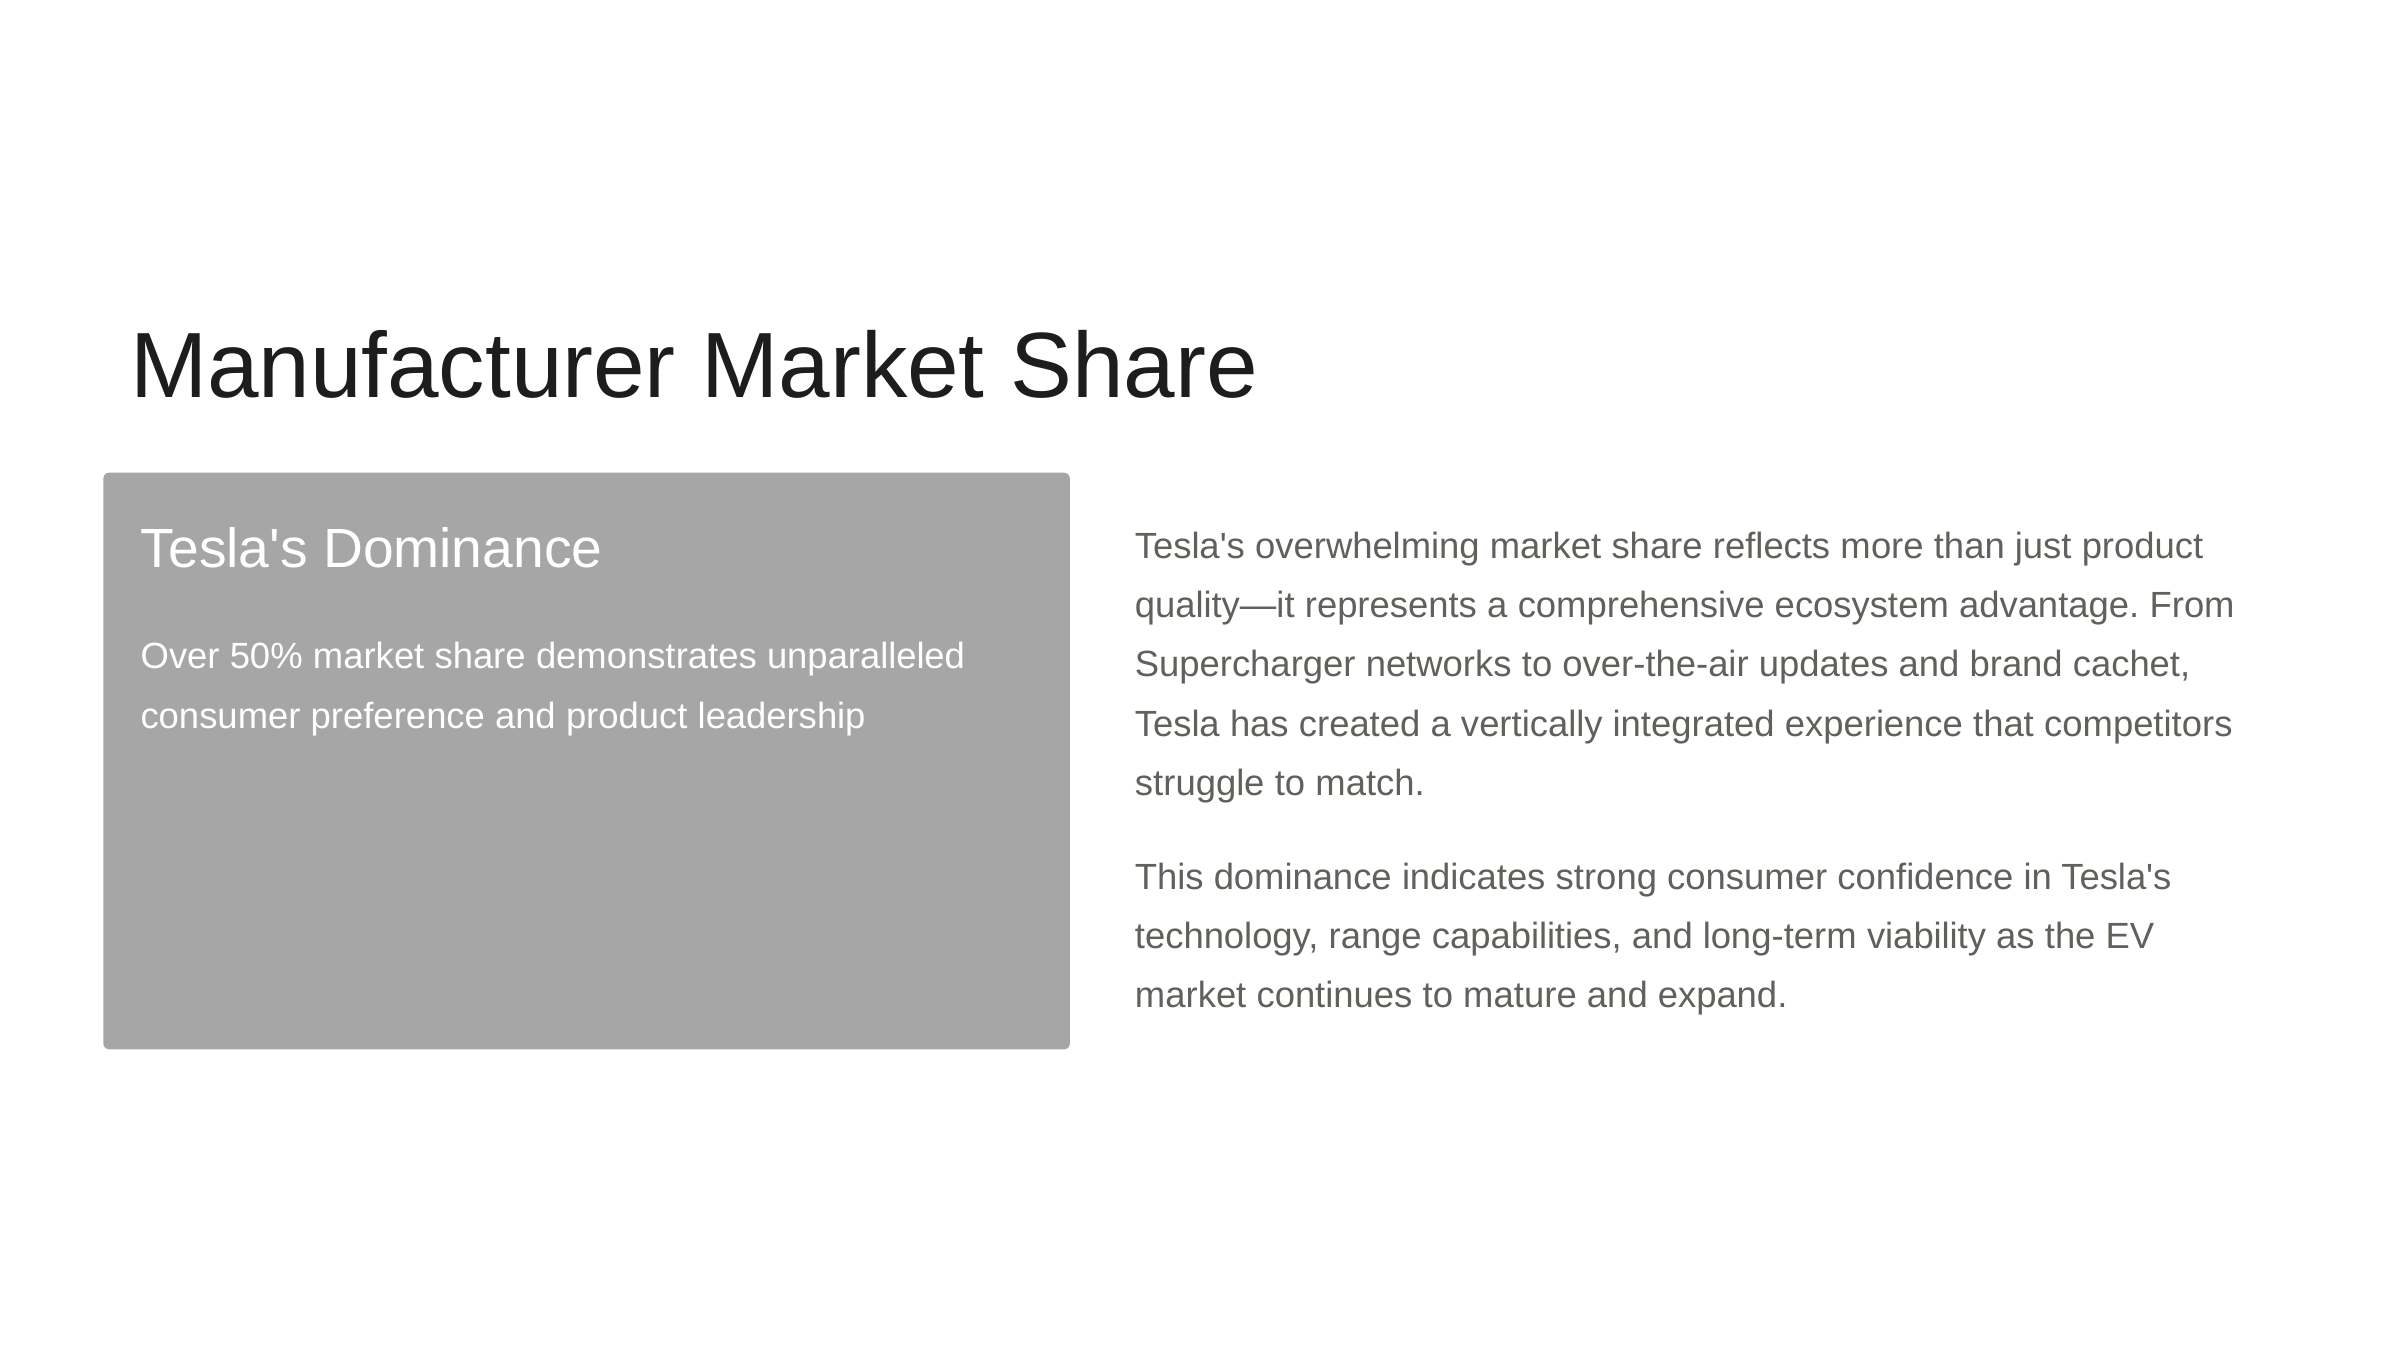

Manufacturer Market Share

Tesla's overwhelming market share reflects more than just product quality—it represents a comprehensive ecosystem advantage. From Supercharger networks to over-the-air updates and brand cachet, Tesla has created a vertically integrated experience that competitors struggle to match.
Tesla's Dominance
Over 50% market share demonstrates unparalleled consumer preference and product leadership
This dominance indicates strong consumer confidence in Tesla's technology, range capabilities, and long-term viability as the EV market continues to mature and expand.